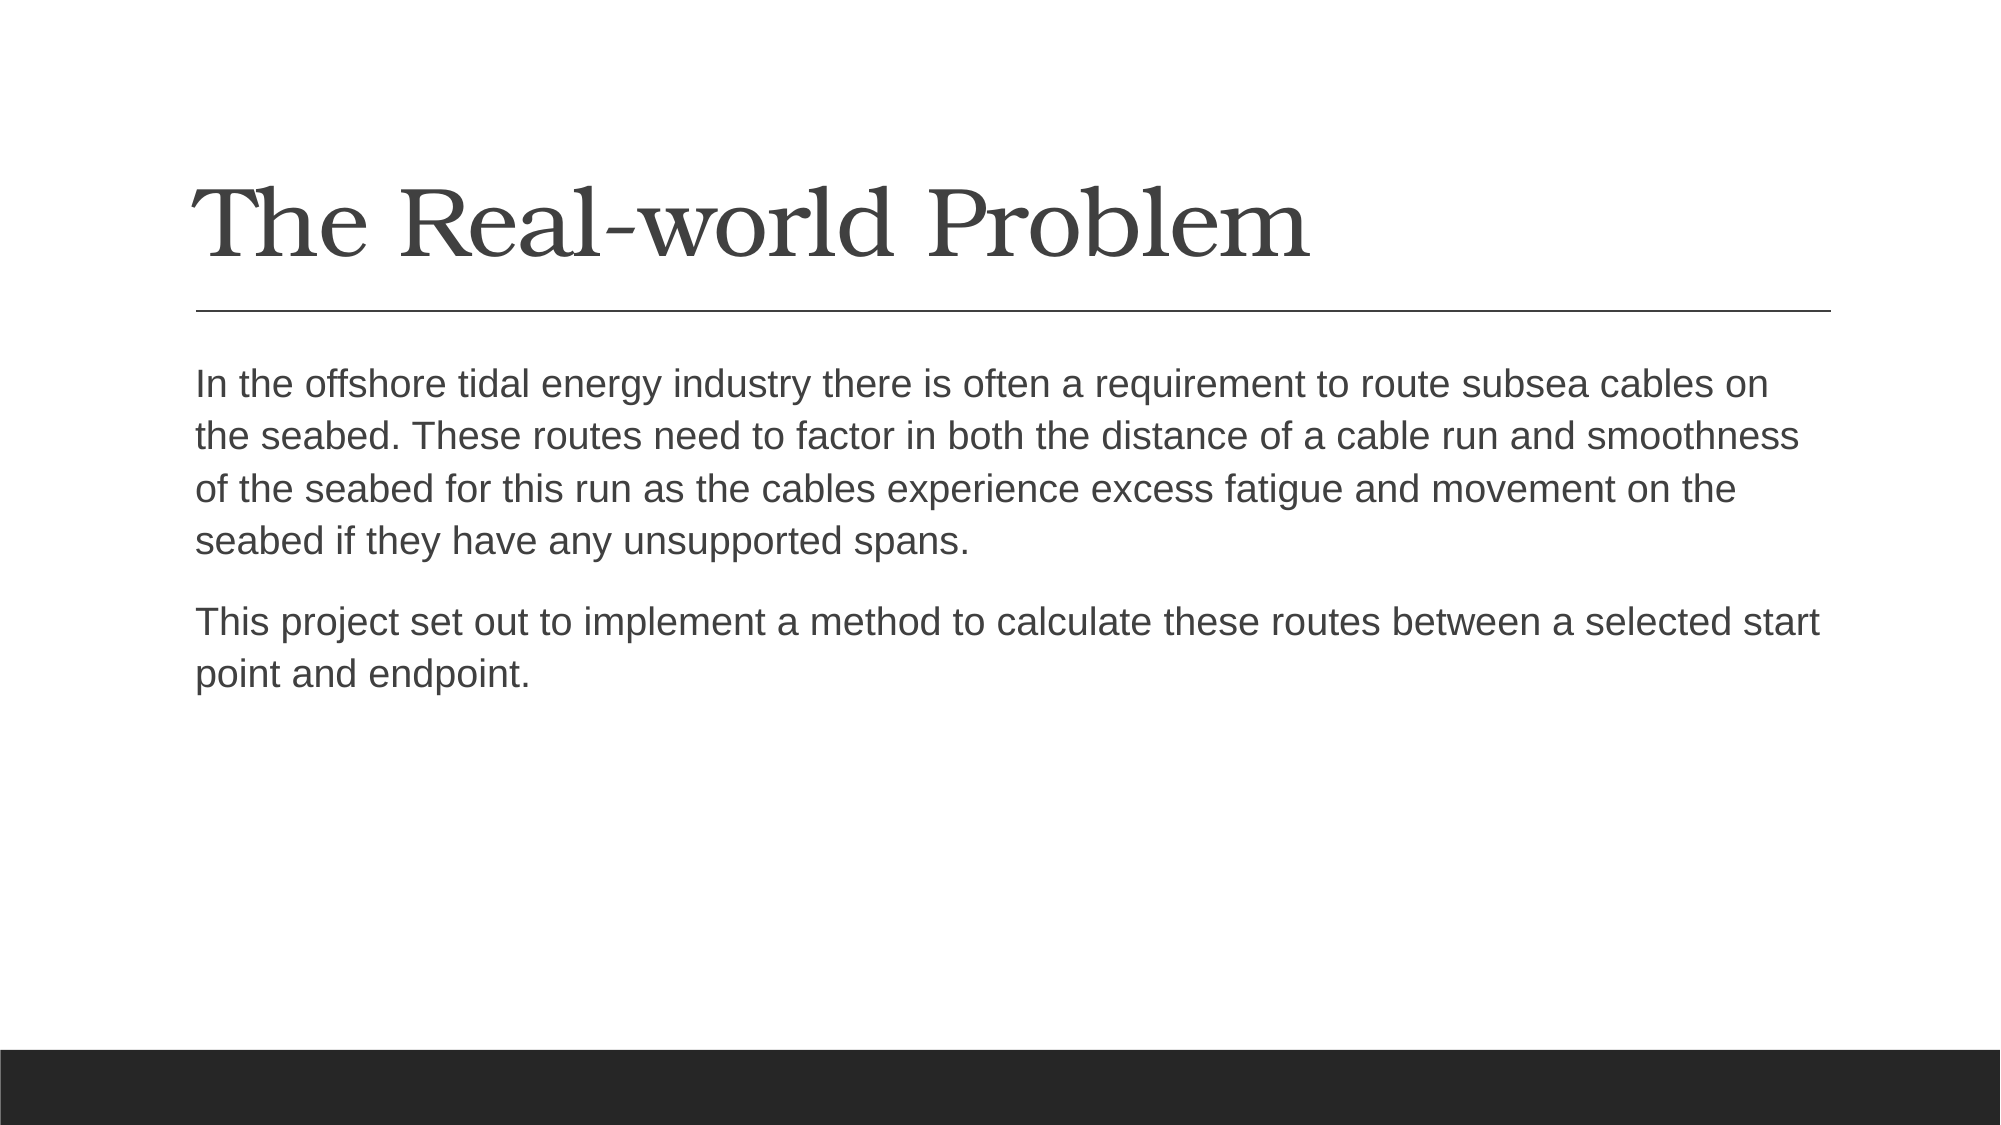

# The Real-world Problem
In the offshore tidal energy industry there is often a requirement to route subsea cables on the seabed. These routes need to factor in both the distance of a cable run and smoothness of the seabed for this run as the cables experience excess fatigue and movement on the seabed if they have any unsupported spans.
This project set out to implement a method to calculate these routes between a selected start point and endpoint.